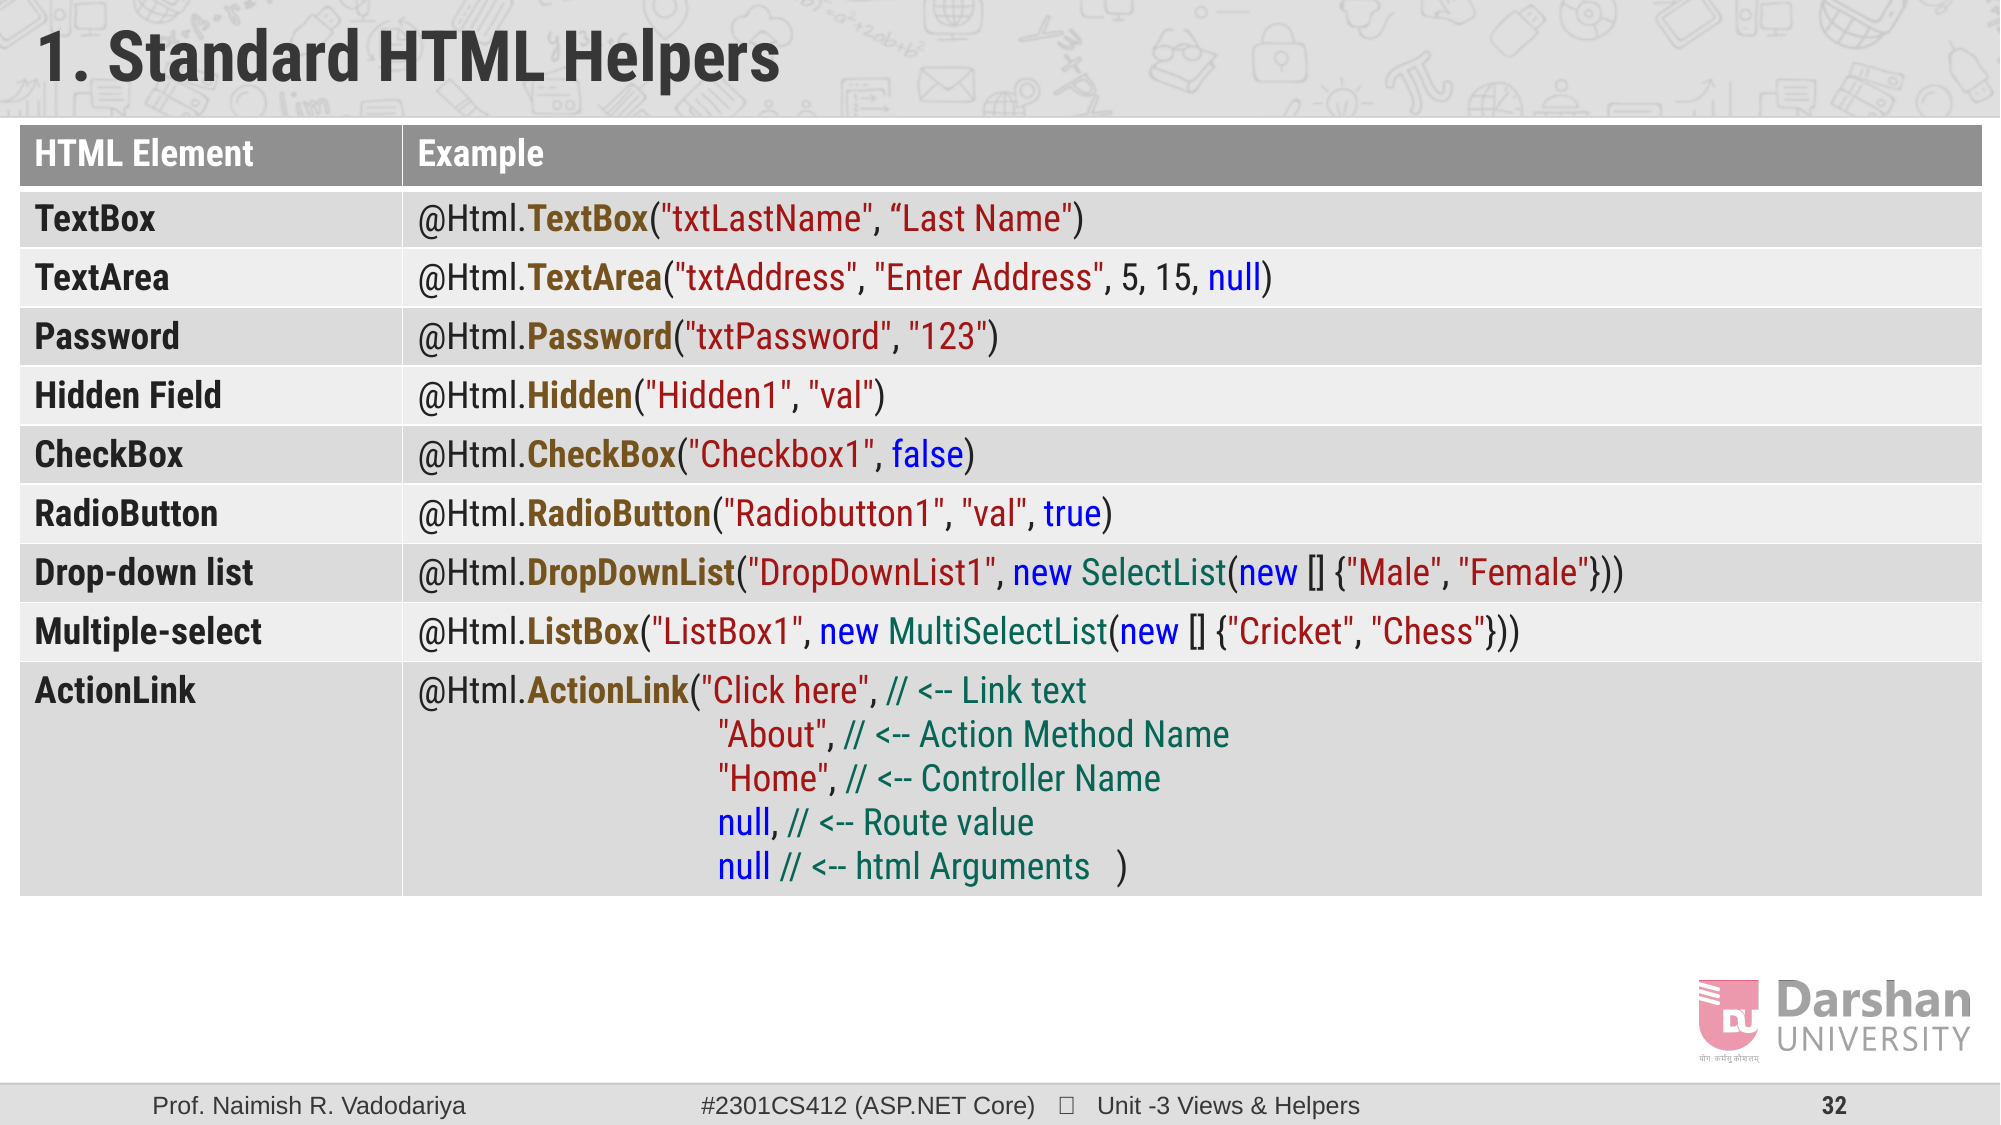

# 1. Standard HTML Helpers
| HTML Element | Example |
| --- | --- |
| TextBox | @Html.TextBox("txtLastName", “Last Name") |
| TextArea | @Html.TextArea("txtAddress", "Enter Address", 5, 15, null) |
| Password | @Html.Password("txtPassword", "123") |
| Hidden Field | @Html.Hidden("Hidden1", "val") |
| CheckBox | @Html.CheckBox("Checkbox1", false) |
| RadioButton | @Html.RadioButton("Radiobutton1", "val", true) |
| Drop-down list | @Html.DropDownList("DropDownList1", new SelectList(new [] {"Male", "Female"})) |
| Multiple-select | @Html.ListBox("ListBox1", new MultiSelectList(new [] {"Cricket", "Chess"})) |
| ActionLink | @Html.ActionLink("Click here", // <-- Link text   "About", // <-- Action Method Name   "Home", // <-- Controller Name   null, // <-- Route value   null // <-- html Arguments   ) |